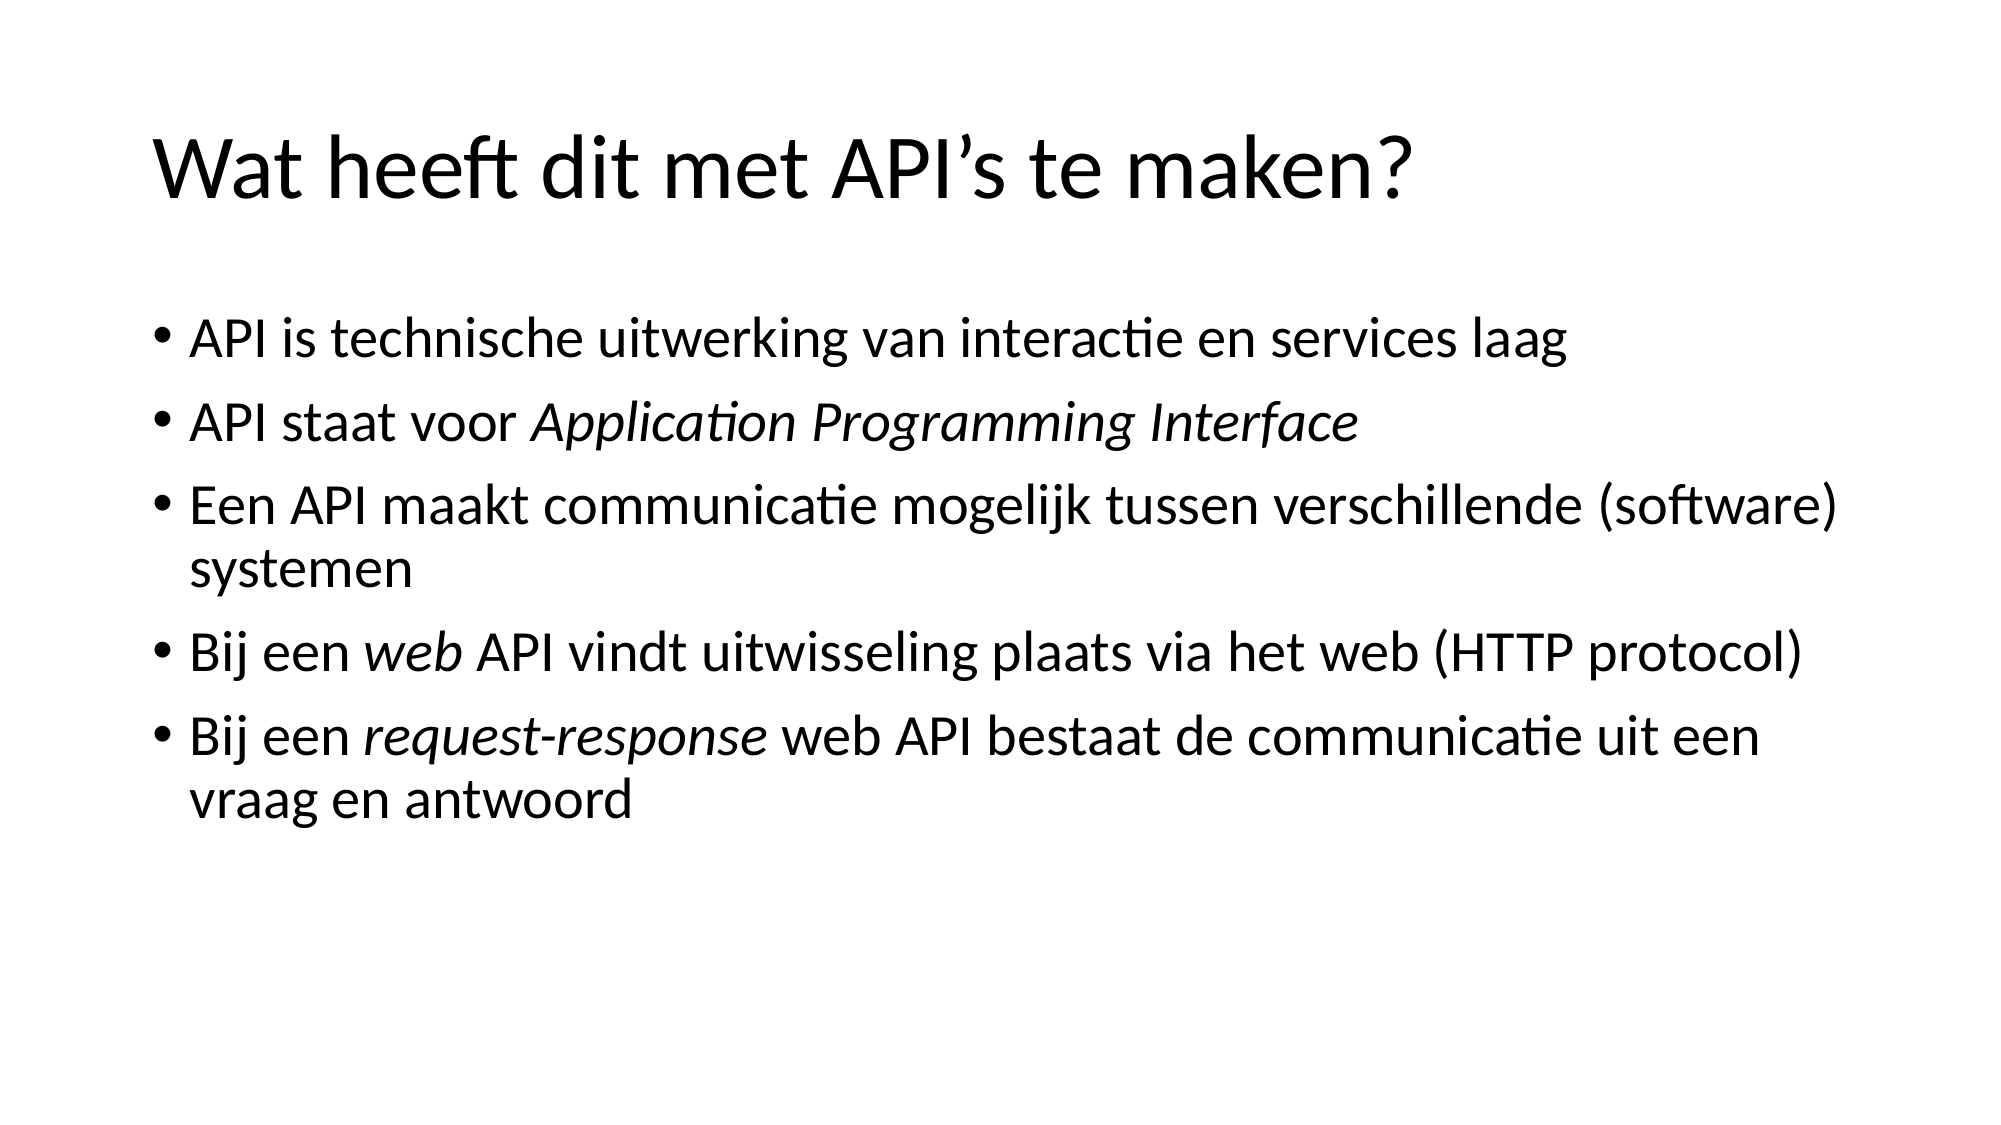

# Wat heeft dit met API’s te maken?
API is technische uitwerking van interactie en services laag
API staat voor Application Programming Interface
Een API maakt communicatie mogelijk tussen verschillende (software) systemen
Bij een web API vindt uitwisseling plaats via het web (HTTP protocol)
Bij een request-response web API bestaat de communicatie uit een vraag en antwoord